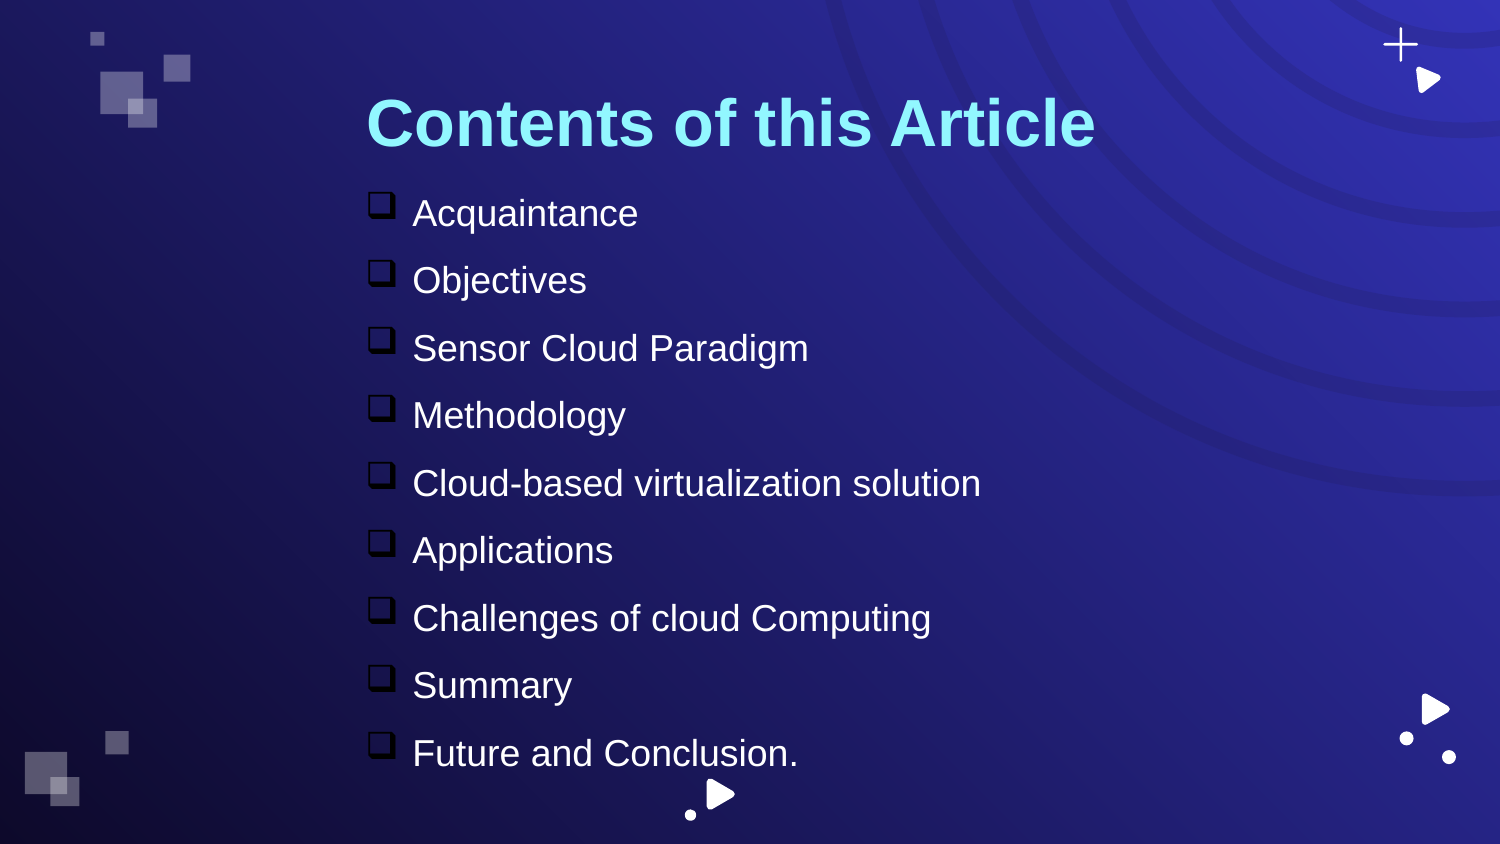

# Contents of this Article
Acquaintance
Objectives
Sensor Cloud Paradigm
Methodology
Cloud‑based virtualization solution
Applications
Challenges of cloud Computing
Summary
Future and Conclusion.